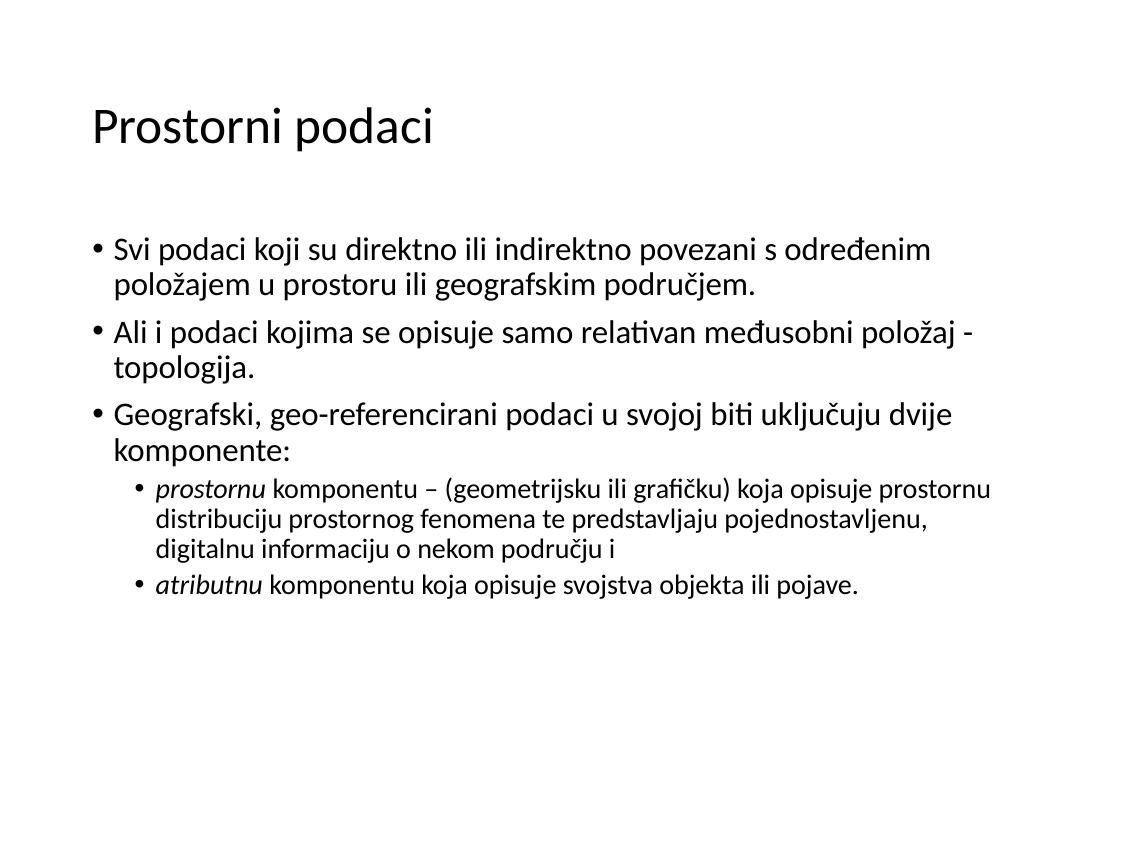

# Prostorni podaci
Svi podaci koji su direktno ili indirektno povezani s određenim položajem u prostoru ili geografskim područjem.
Ali i podaci kojima se opisuje samo relativan međusobni položaj - topologija.
Geografski, geo-referencirani podaci u svojoj biti uključuju dvije komponente:
prostornu komponentu – (geometrijsku ili grafičku) koja opisuje prostornu distribuciju prostornog fenomena te predstavljaju pojednostavljenu, digitalnu informaciju o nekom području i
atributnu komponentu koja opisuje svojstva objekta ili pojave.